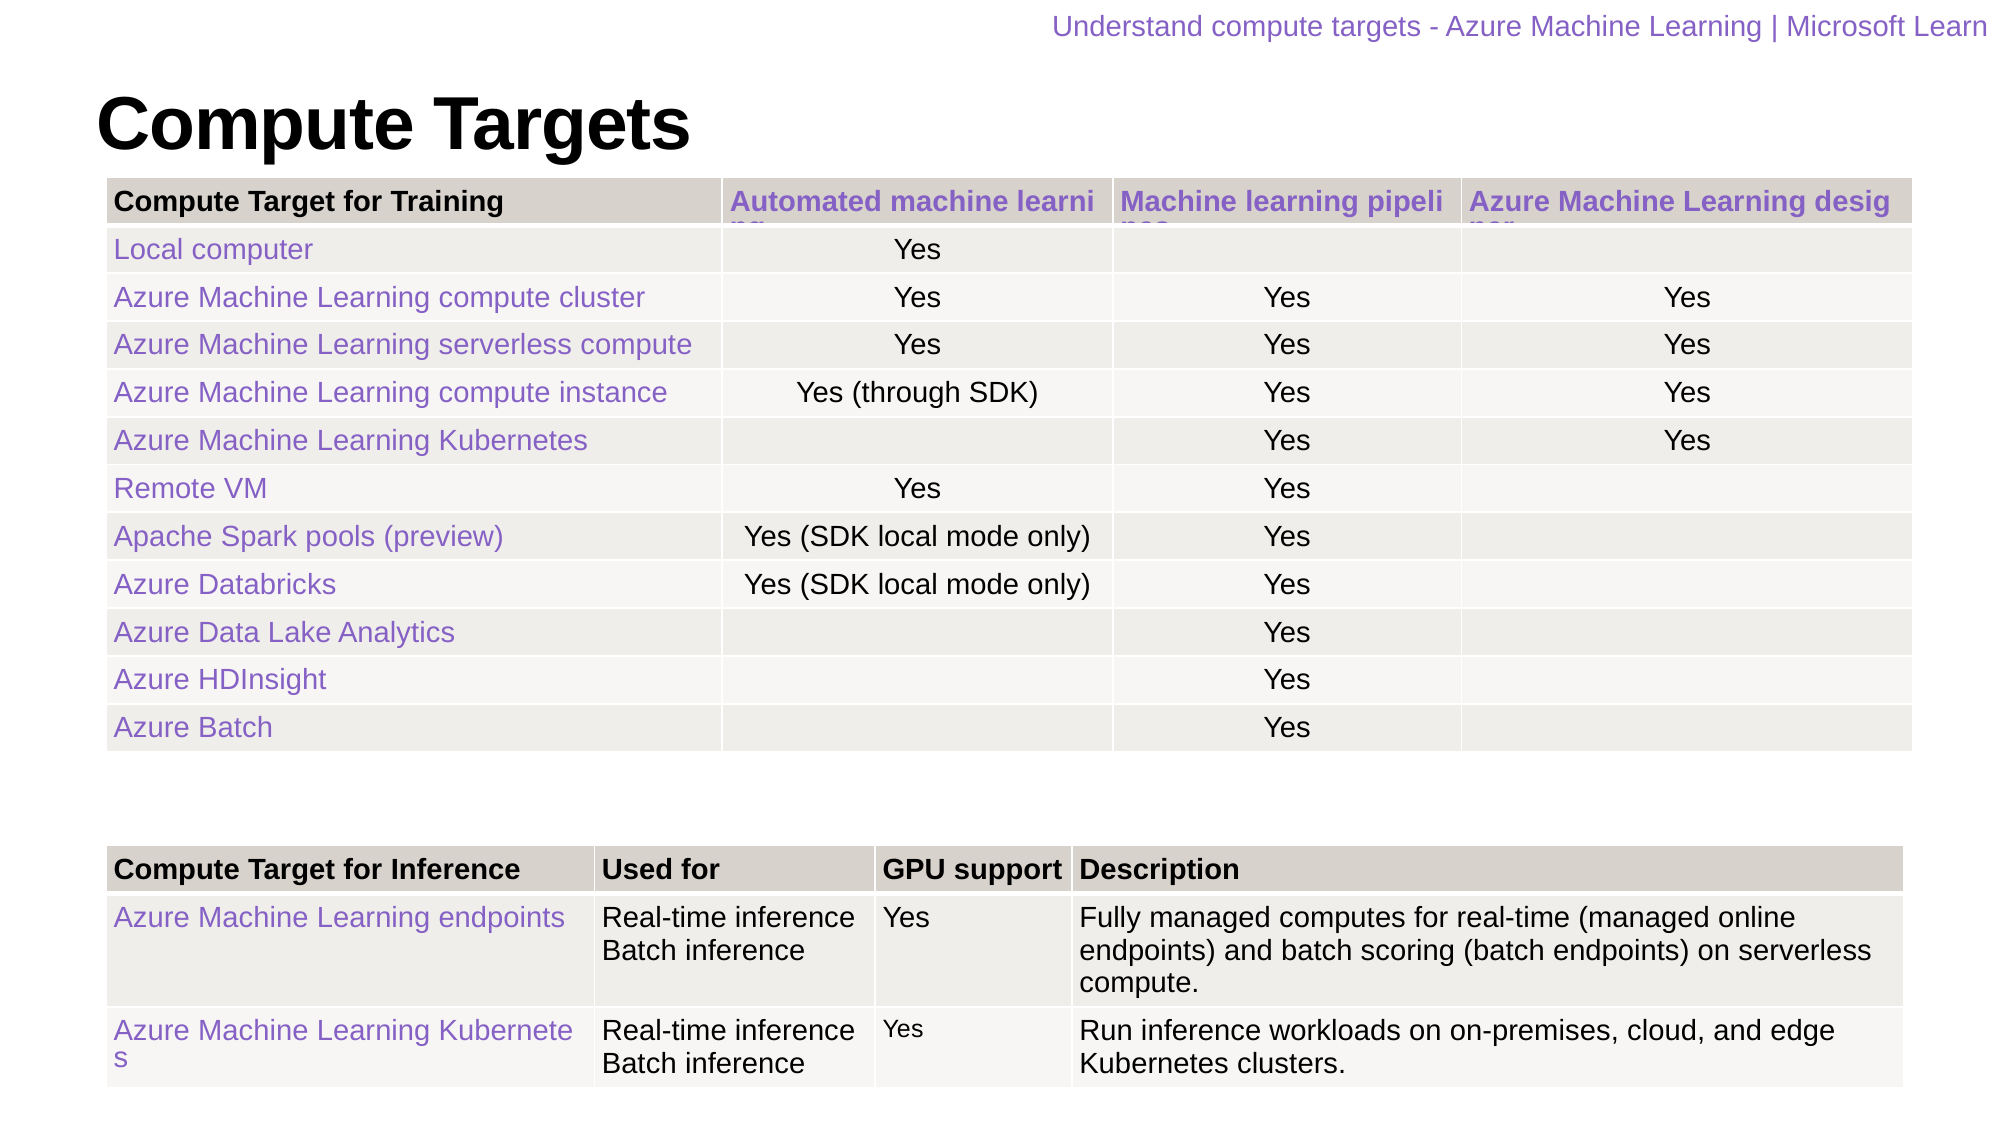

Understand compute targets - Azure Machine Learning | Microsoft Learn
# Compute Targets
| Compute Target for Training | Automated machine learning | Machine learning pipelines | Azure Machine Learning designer |
| --- | --- | --- | --- |
| Local computer | Yes |  |  |
| Azure Machine Learning compute cluster | Yes | Yes | Yes |
| Azure Machine Learning serverless compute | Yes | Yes | Yes |
| Azure Machine Learning compute instance | Yes (through SDK) | Yes | Yes |
| Azure Machine Learning Kubernetes |  | Yes | Yes |
| Remote VM | Yes | Yes |  |
| Apache Spark pools (preview) | Yes (SDK local mode only) | Yes |  |
| Azure Databricks | Yes (SDK local mode only) | Yes |  |
| Azure Data Lake Analytics |  | Yes |  |
| Azure HDInsight |  | Yes |  |
| Azure Batch |  | Yes |  |
| Compute Target for Inference | Used for | GPU support | Description |
| --- | --- | --- | --- |
| Azure Machine Learning endpoints | Real-time inference Batch inference | Yes | Fully managed computes for real-time (managed online endpoints) and batch scoring (batch endpoints) on serverless compute. |
| Azure Machine Learning Kubernetes | Real-time inference Batch inference | Yes | Run inference workloads on on-premises, cloud, and edge Kubernetes clusters. |